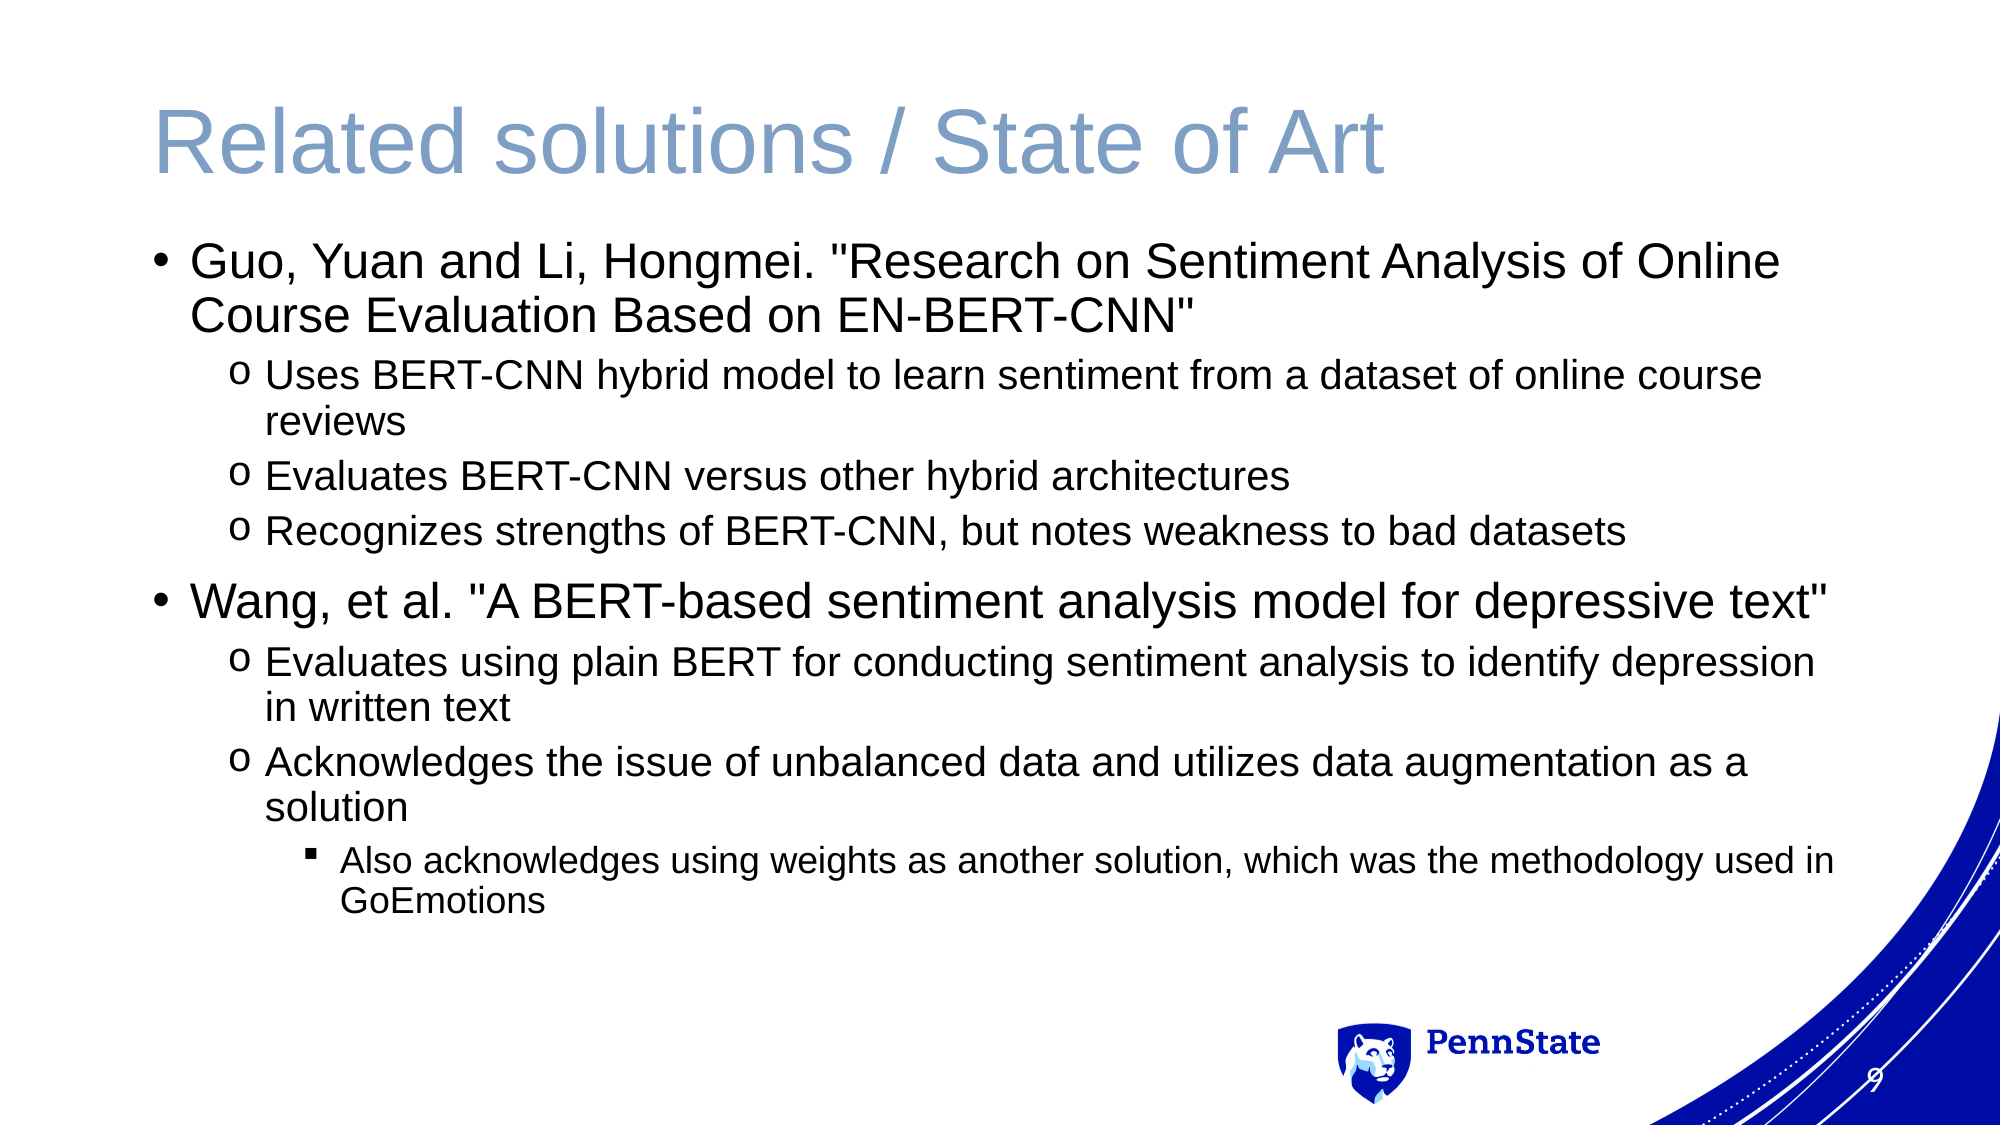

# Related solutions / State of Art
Guo, Yuan and Li, Hongmei. "Research on Sentiment Analysis of Online Course Evaluation Based on EN-BERT-CNN"
Uses BERT-CNN hybrid model to learn sentiment from a dataset of online course reviews
Evaluates BERT-CNN versus other hybrid architectures
Recognizes strengths of BERT-CNN, but notes weakness to bad datasets
Wang, et al. "A BERT-based sentiment analysis model for depressive text"
Evaluates using plain BERT for conducting sentiment analysis to identify depression in written text
Acknowledges the issue of unbalanced data and utilizes data augmentation as a solution
Also acknowledges using weights as another solution, which was the methodology used in GoEmotions